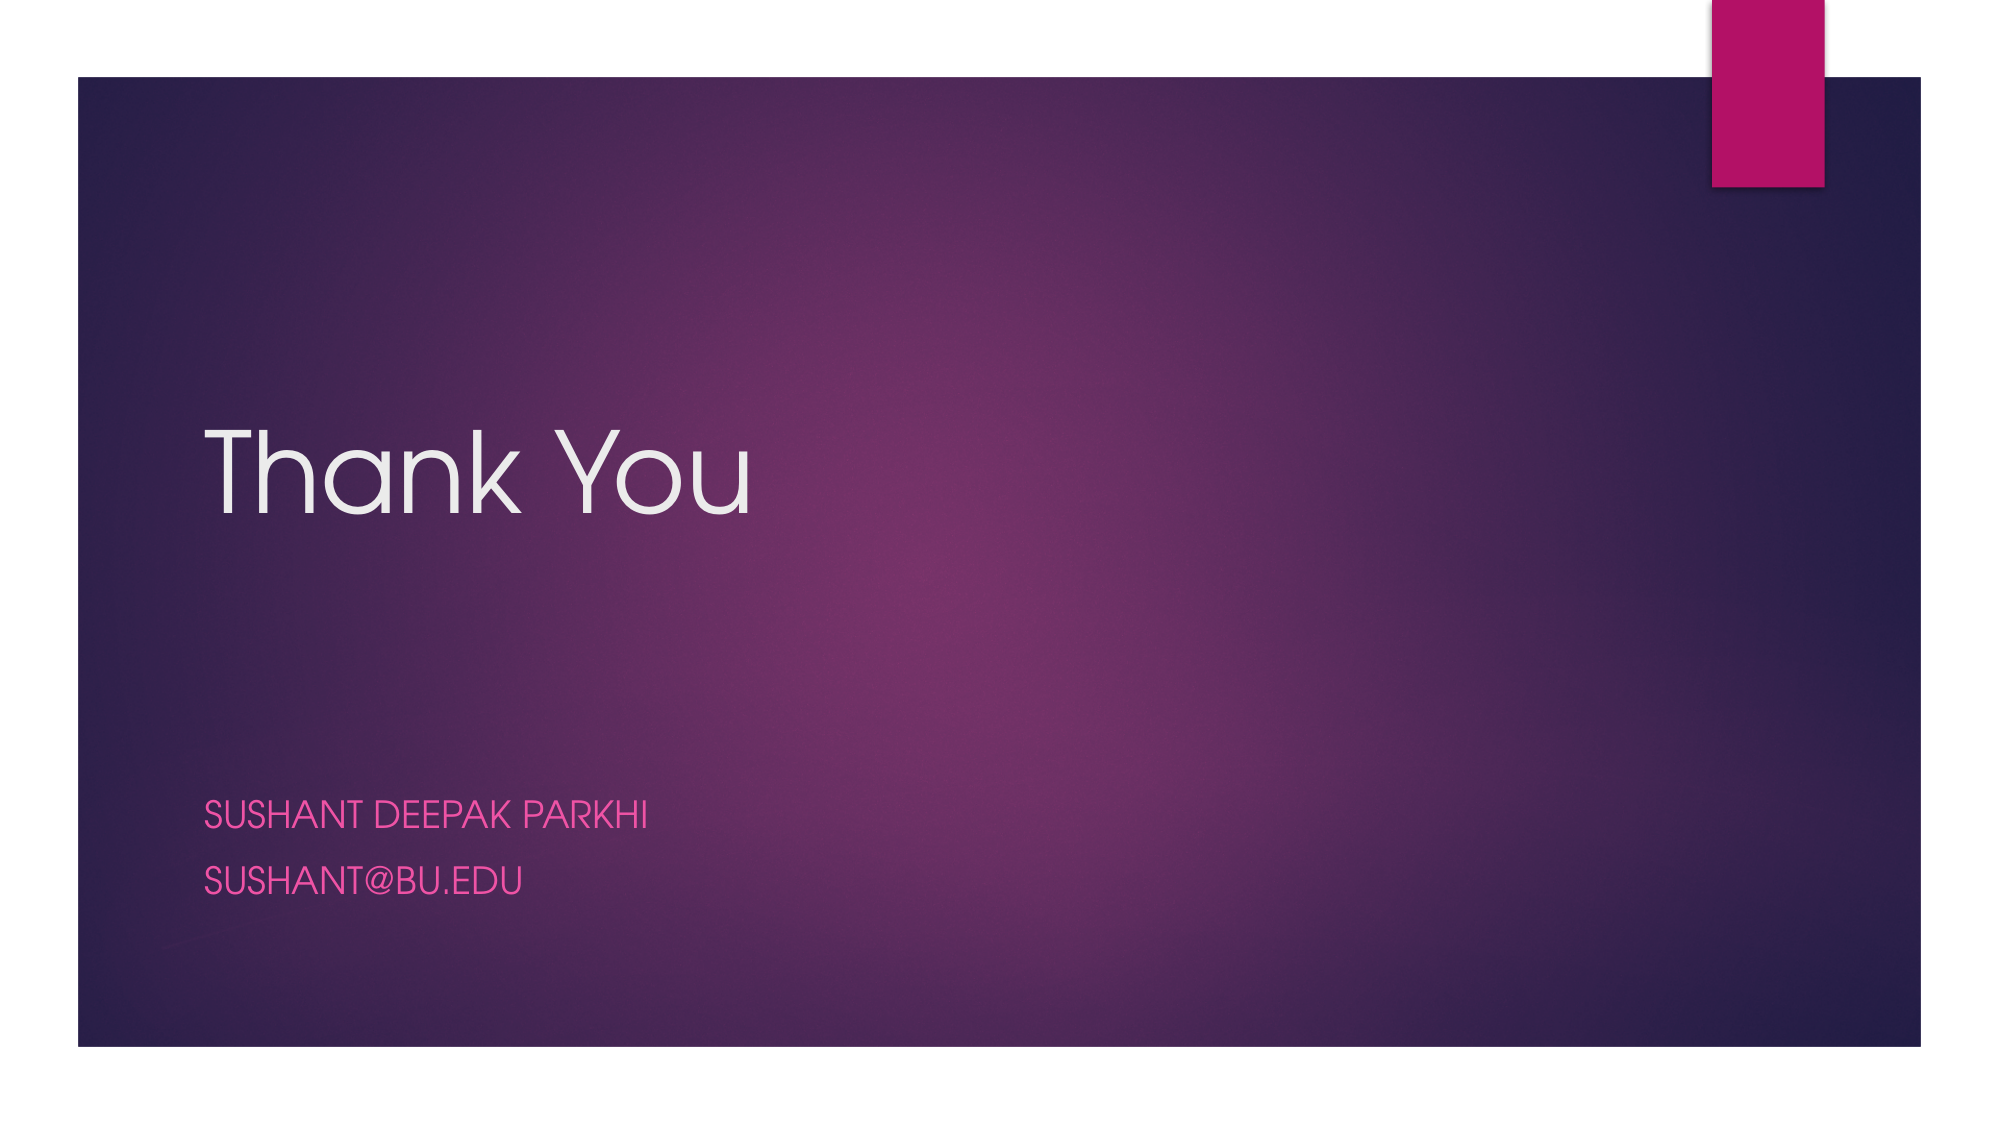

# Thank You
Sushant deepak parkhI
Sushant@bu.edu